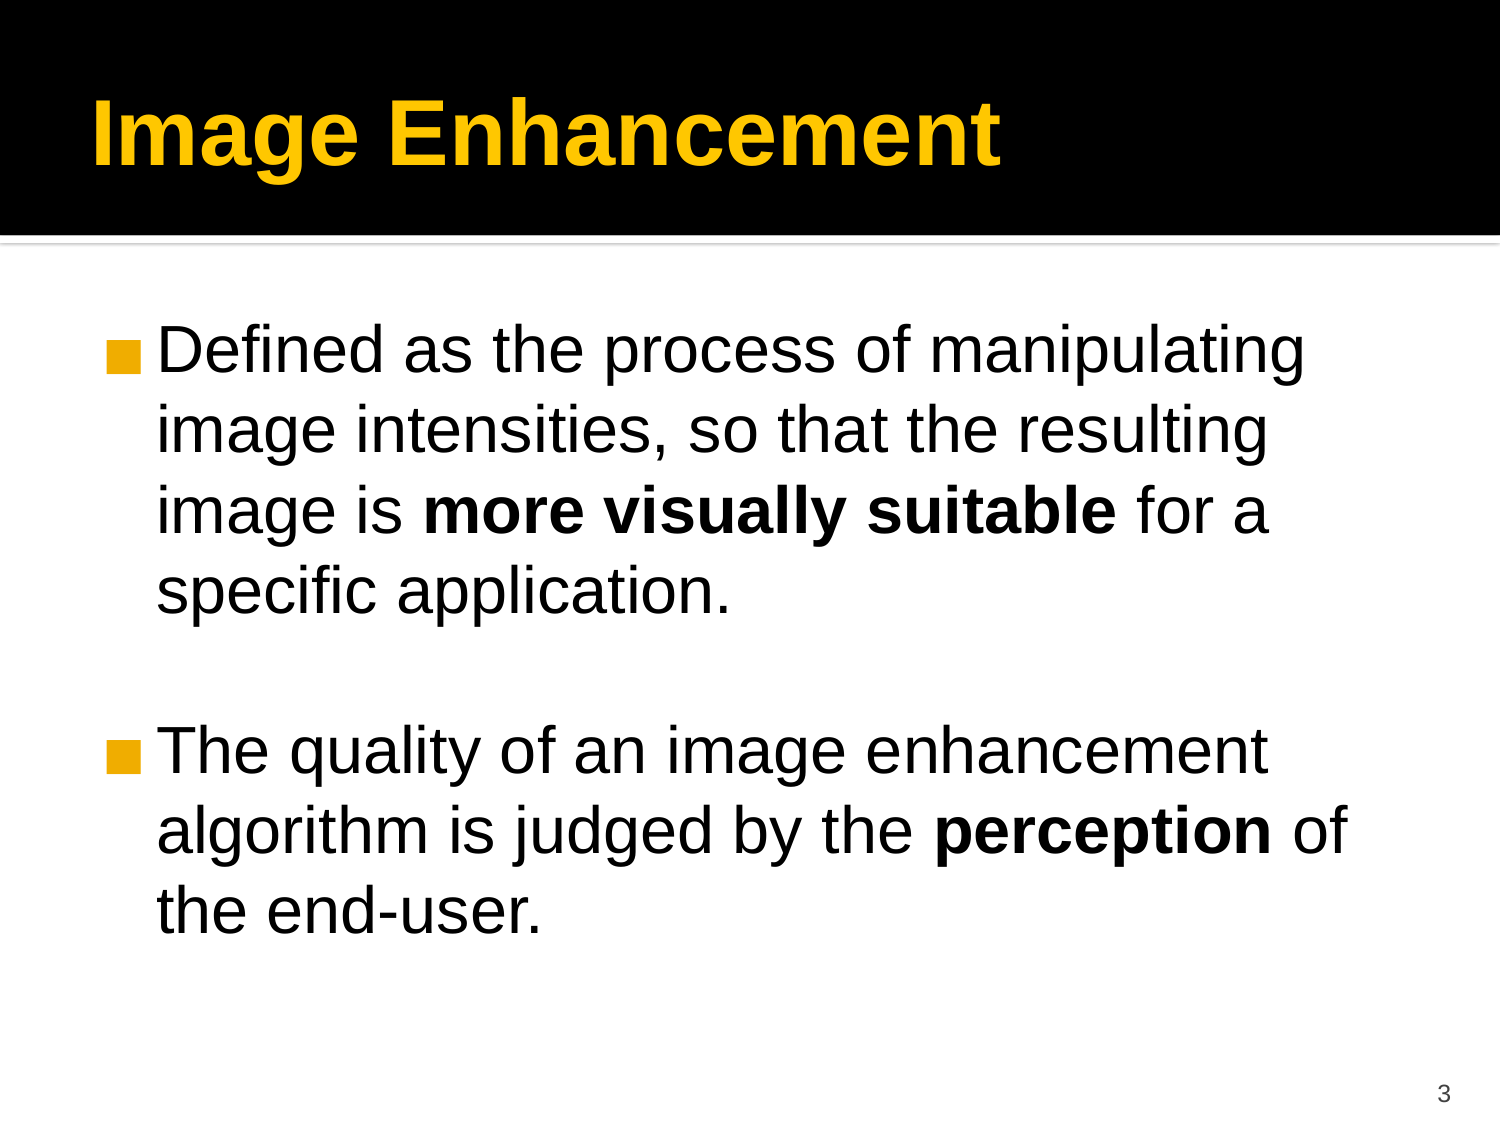

# Image Enhancement
Defined as the process of manipulating image intensities, so that the resulting image is more visually suitable for a specific application.

The quality of an image enhancement algorithm is judged by the perception of the end-user.
3